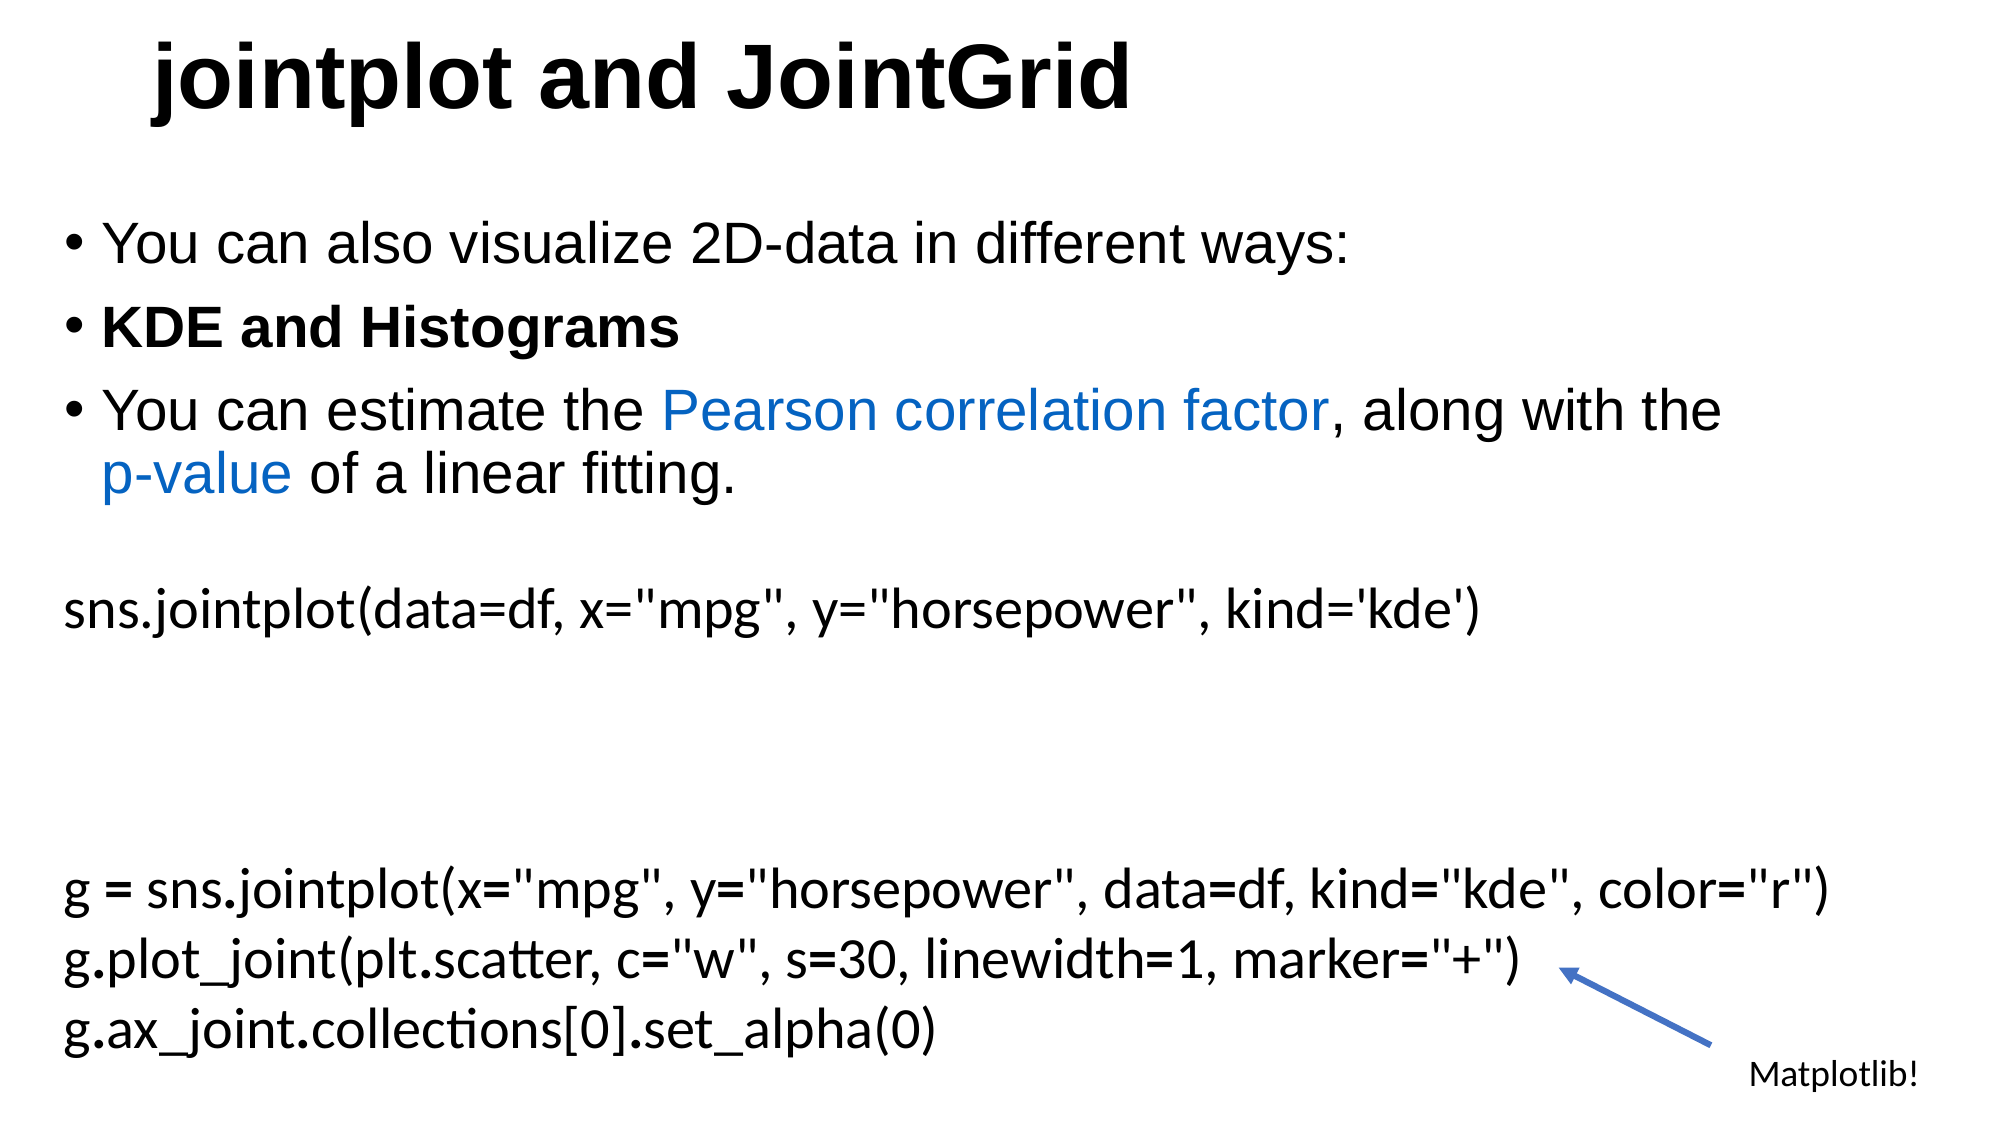

# jointplot and JointGrid
You can also visualize 2D-data in different ways:
KDE and Histograms
You can estimate the Pearson correlation factor, along with the p-value of a linear fitting.

sns.jointplot(data=df, x="mpg", y="horsepower", kind='kde')

g = sns.jointplot(x="mpg", y="horsepower", data=df, kind="kde", color="r") g.plot_joint(plt.scatter, c="w", s=30, linewidth=1, marker="+") g.ax_joint.collections[0].set_alpha(0)
Matplotlib!